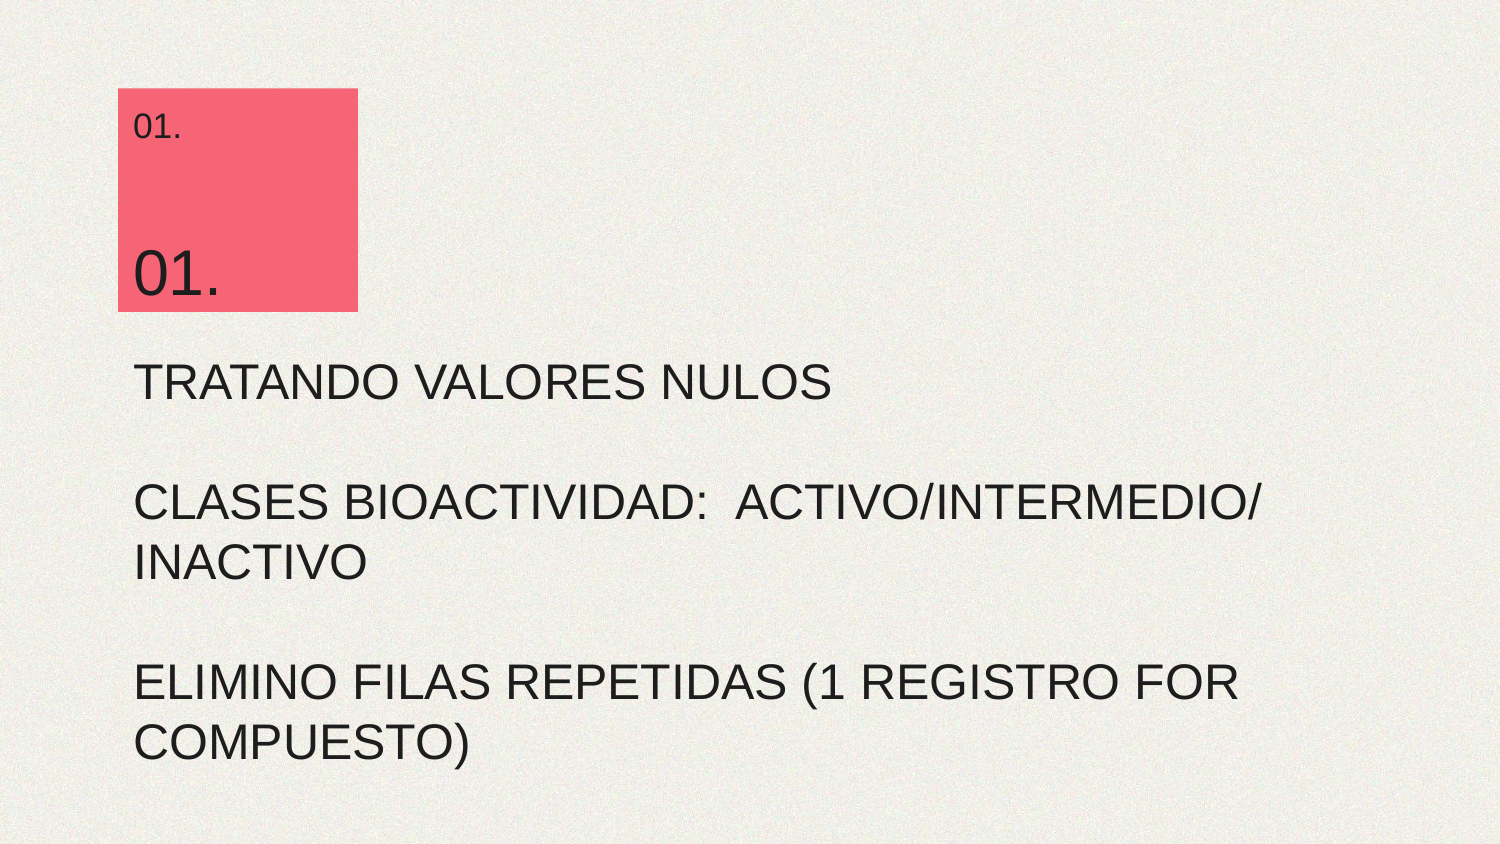

01.

01.
# TRATANDO VALORES NULOS CLASES BIOACTIVIDAD:  ACTIVO/INTERMEDIO/ INACTIVO ELIMINO FILAS REPETIDAS (1 REGISTRO FOR COMPUESTO)